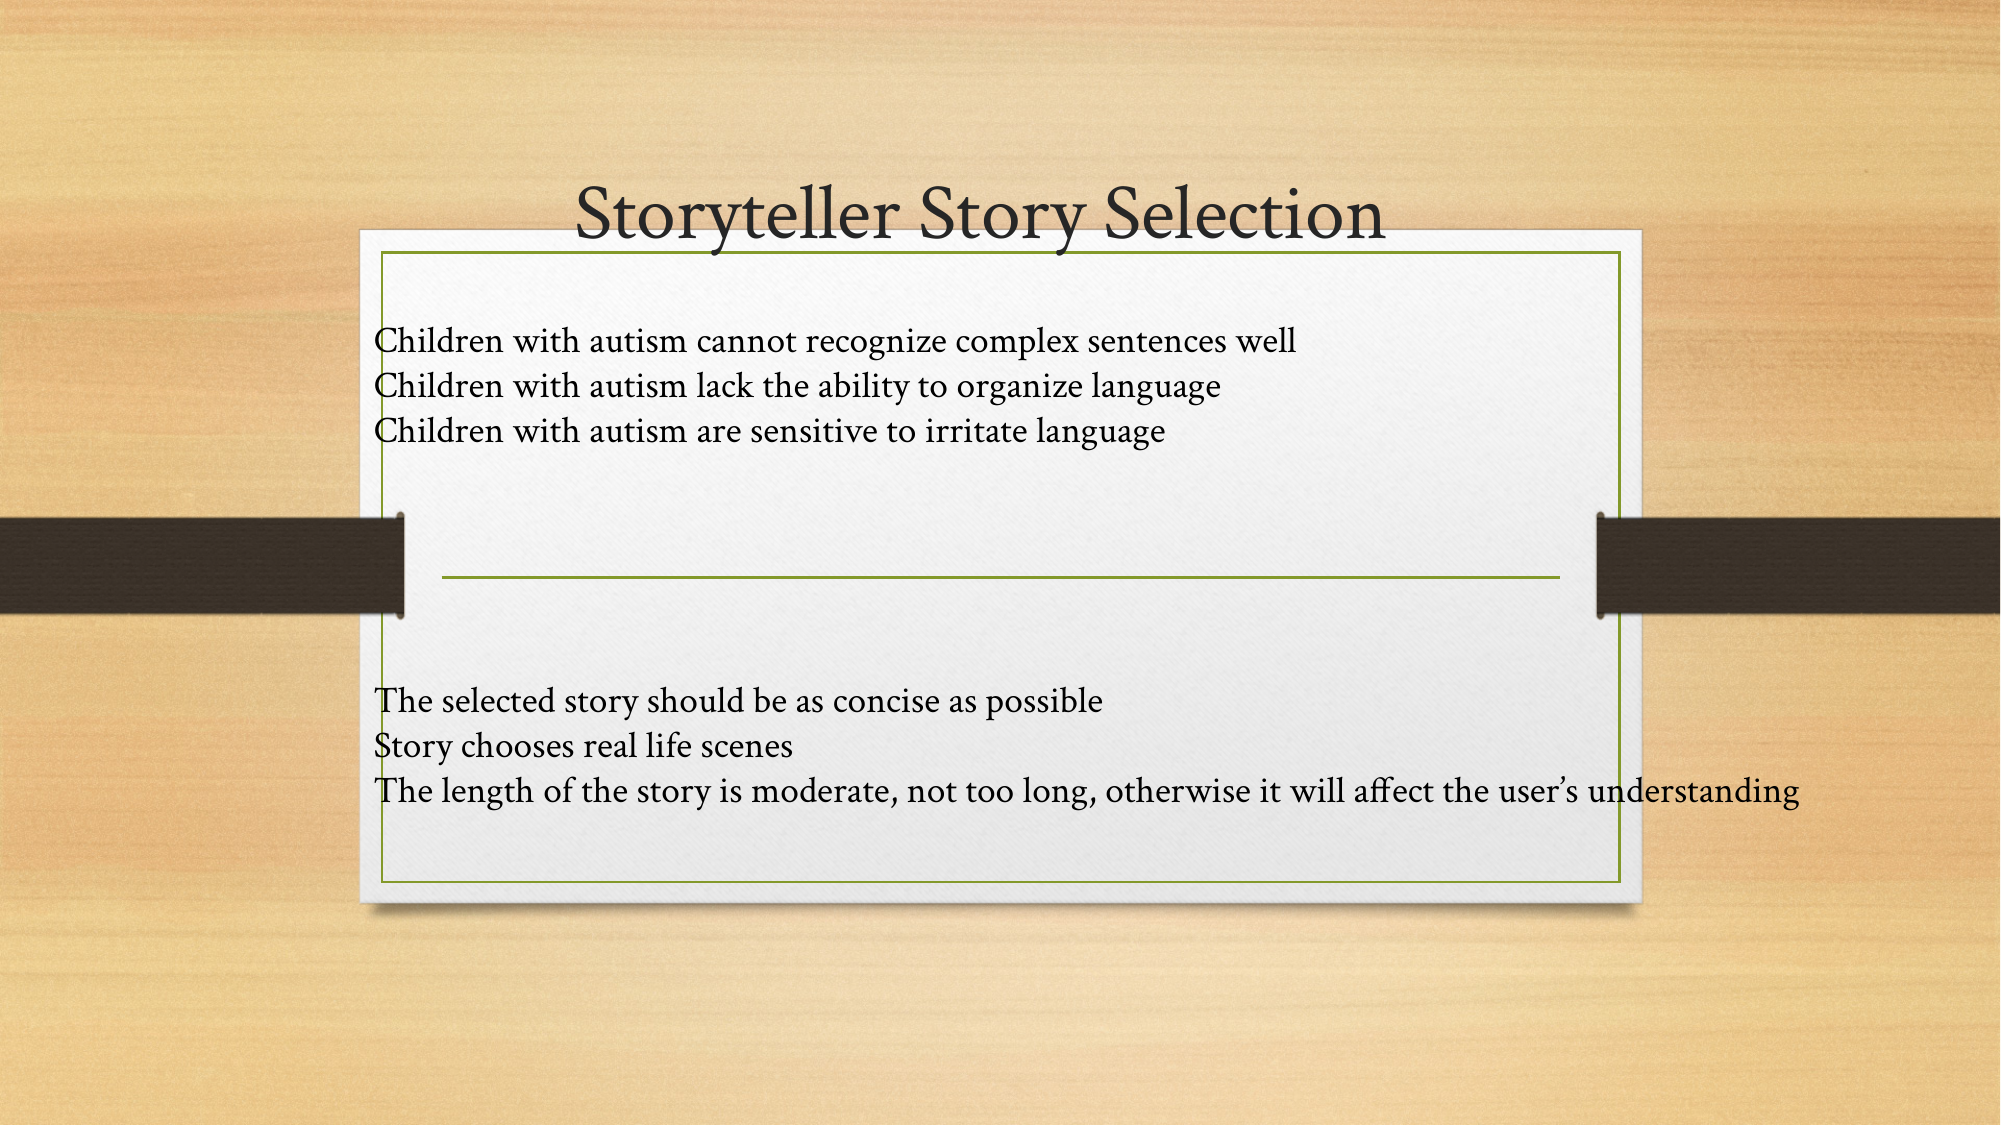

# Storyteller Story Selection

Children with autism cannot recognize complex sentences well
Children with autism lack the ability to organize language
Children with autism are sensitive to irritate language

The selected story should be as concise as possible
Story chooses real life scenes
The length of the story is moderate, not too long, otherwise it will affect the user’s understanding